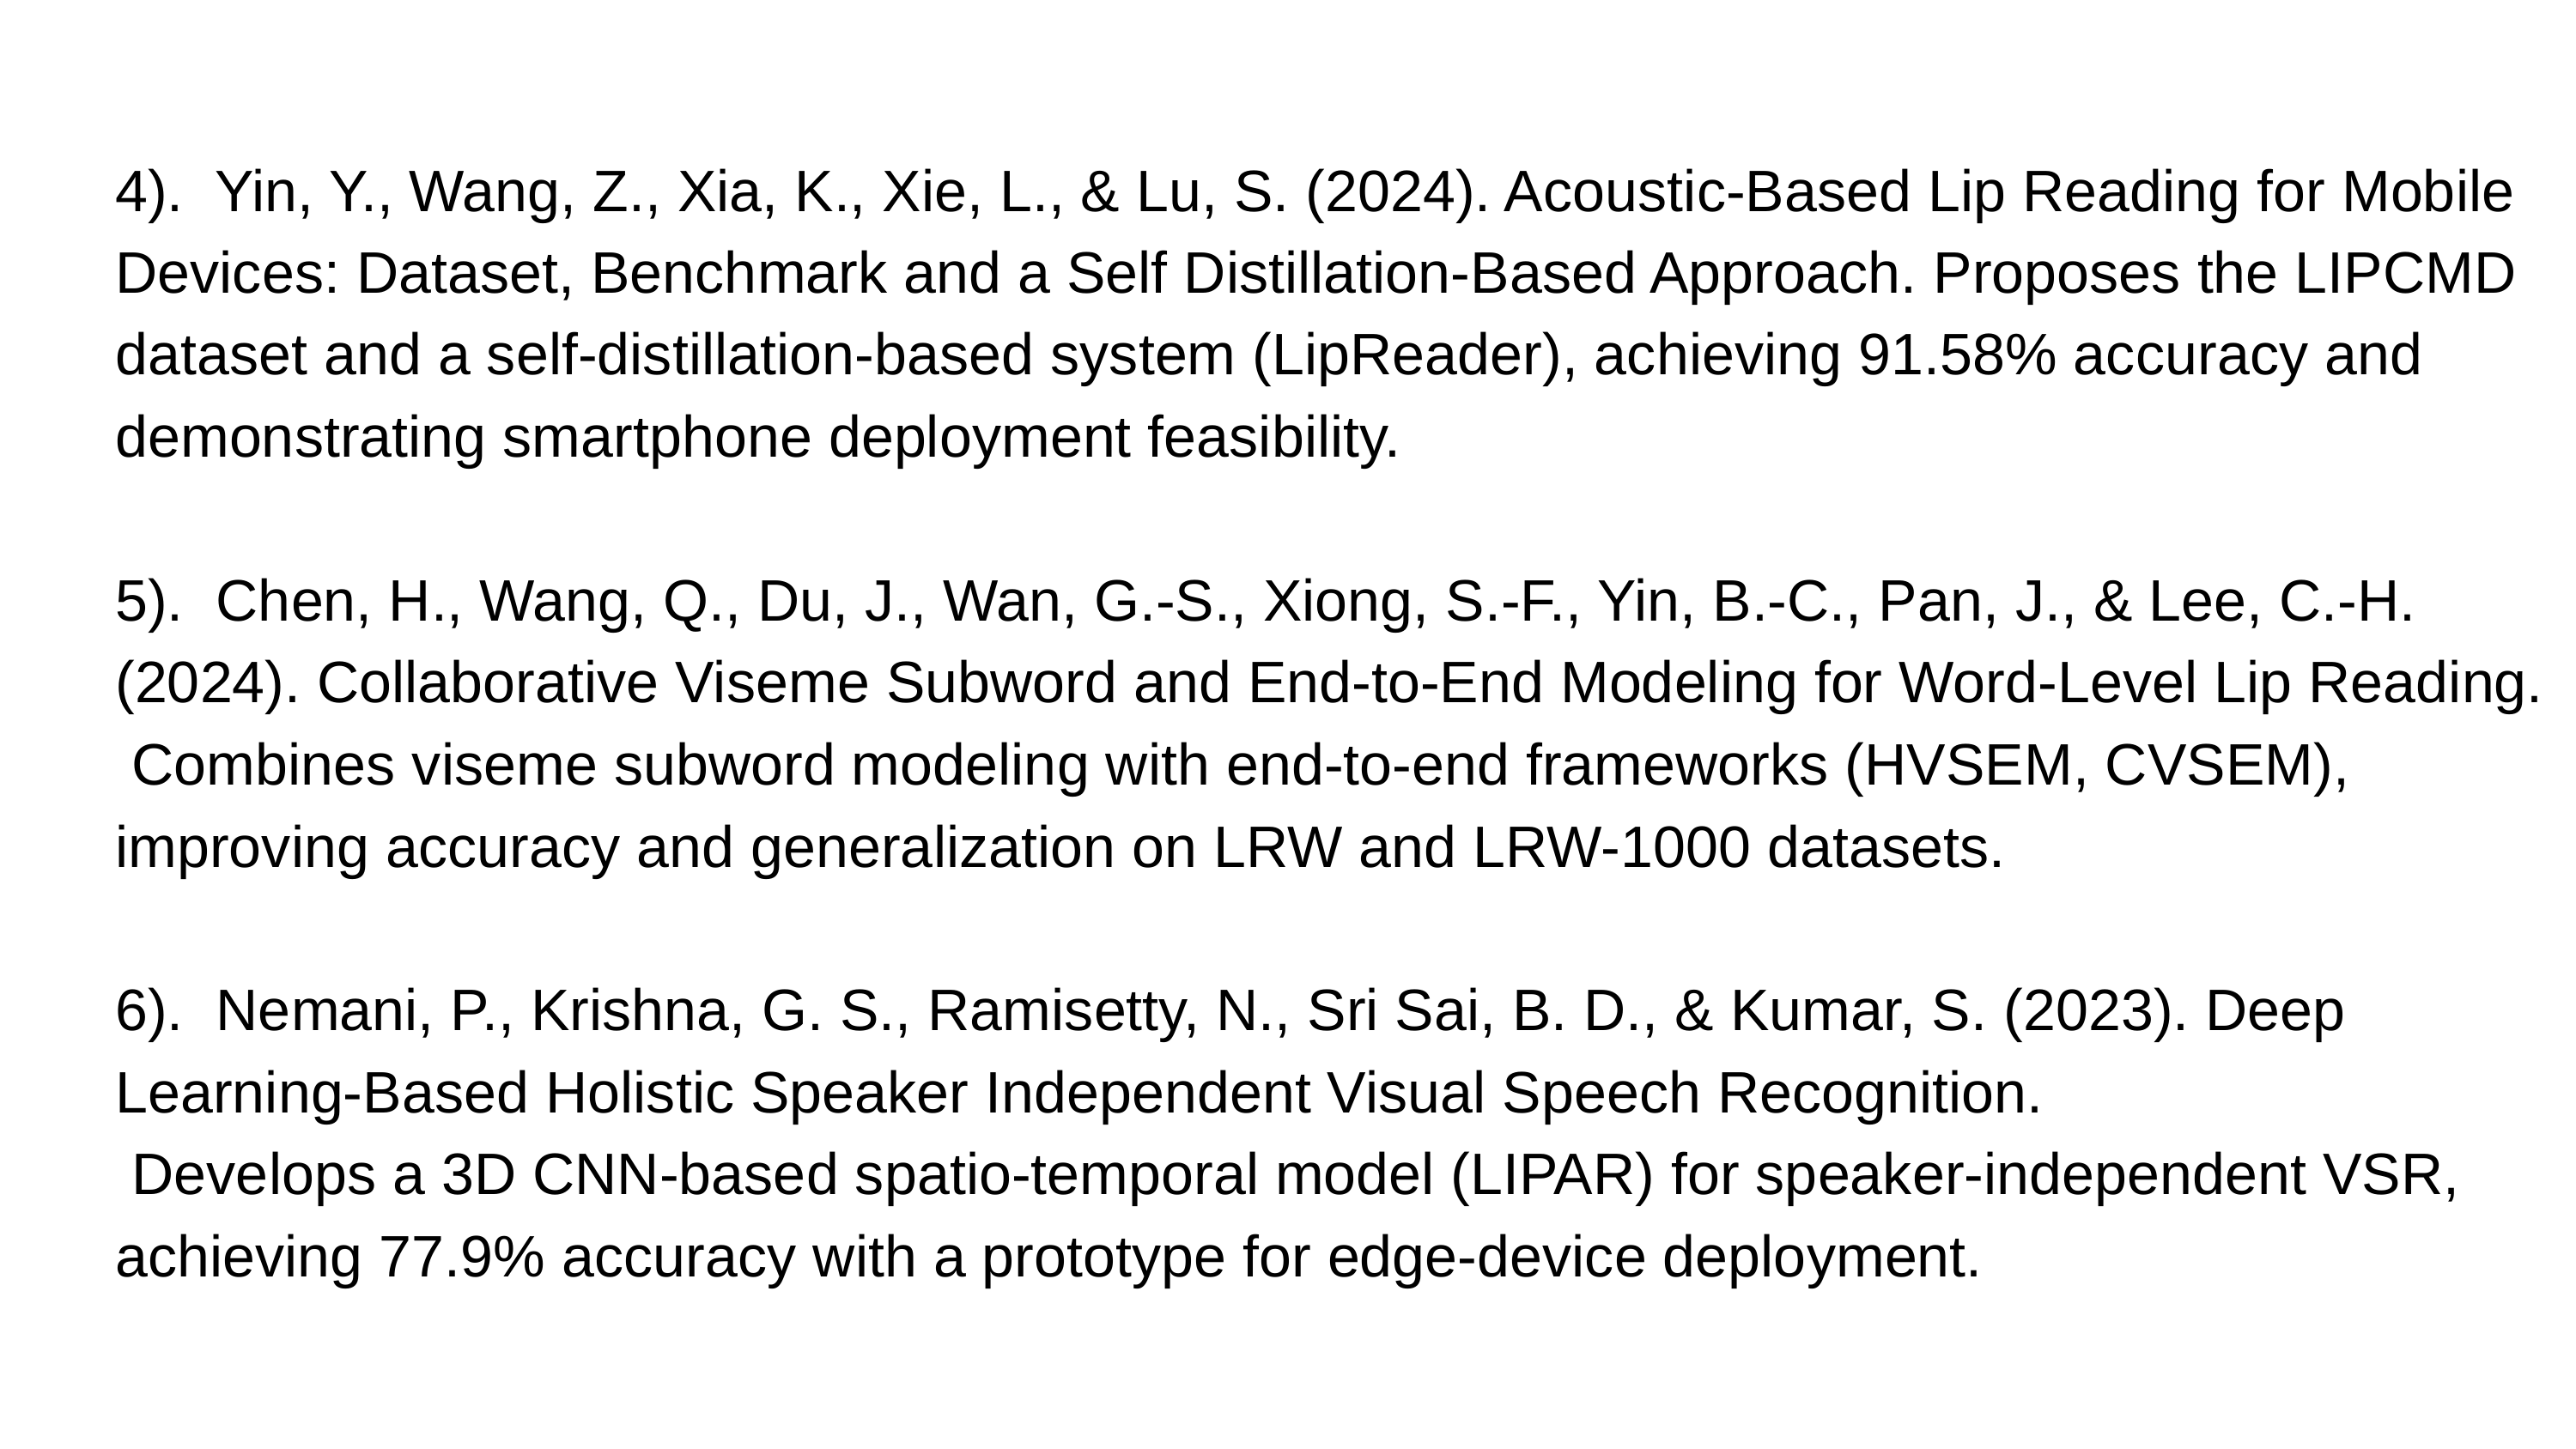

4).  Yin, Y., Wang, Z., Xia, K., Xie, L., & Lu, S. (2024). Acoustic-Based Lip Reading for Mobile Devices: Dataset, Benchmark and a Self Distillation-Based Approach. Proposes the LIPCMD dataset and a self-distillation-based system (LipReader), achieving 91.58% accuracy and demonstrating smartphone deployment feasibility.

5).  Chen, H., Wang, Q., Du, J., Wan, G.-S., Xiong, S.-F., Yin, B.-C., Pan, J., & Lee, C.-H. (2024). Collaborative Viseme Subword and End-to-End Modeling for Word-Level Lip Reading.
 Combines viseme subword modeling with end-to-end frameworks (HVSEM, CVSEM), improving accuracy and generalization on LRW and LRW-1000 datasets.

6).  Nemani, P., Krishna, G. S., Ramisetty, N., Sri Sai, B. D., & Kumar, S. (2023). Deep Learning-Based Holistic Speaker Independent Visual Speech Recognition.
 Develops a 3D CNN-based spatio-temporal model (LIPAR) for speaker-independent VSR, achieving 77.9% accuracy with a prototype for edge-device deployment.